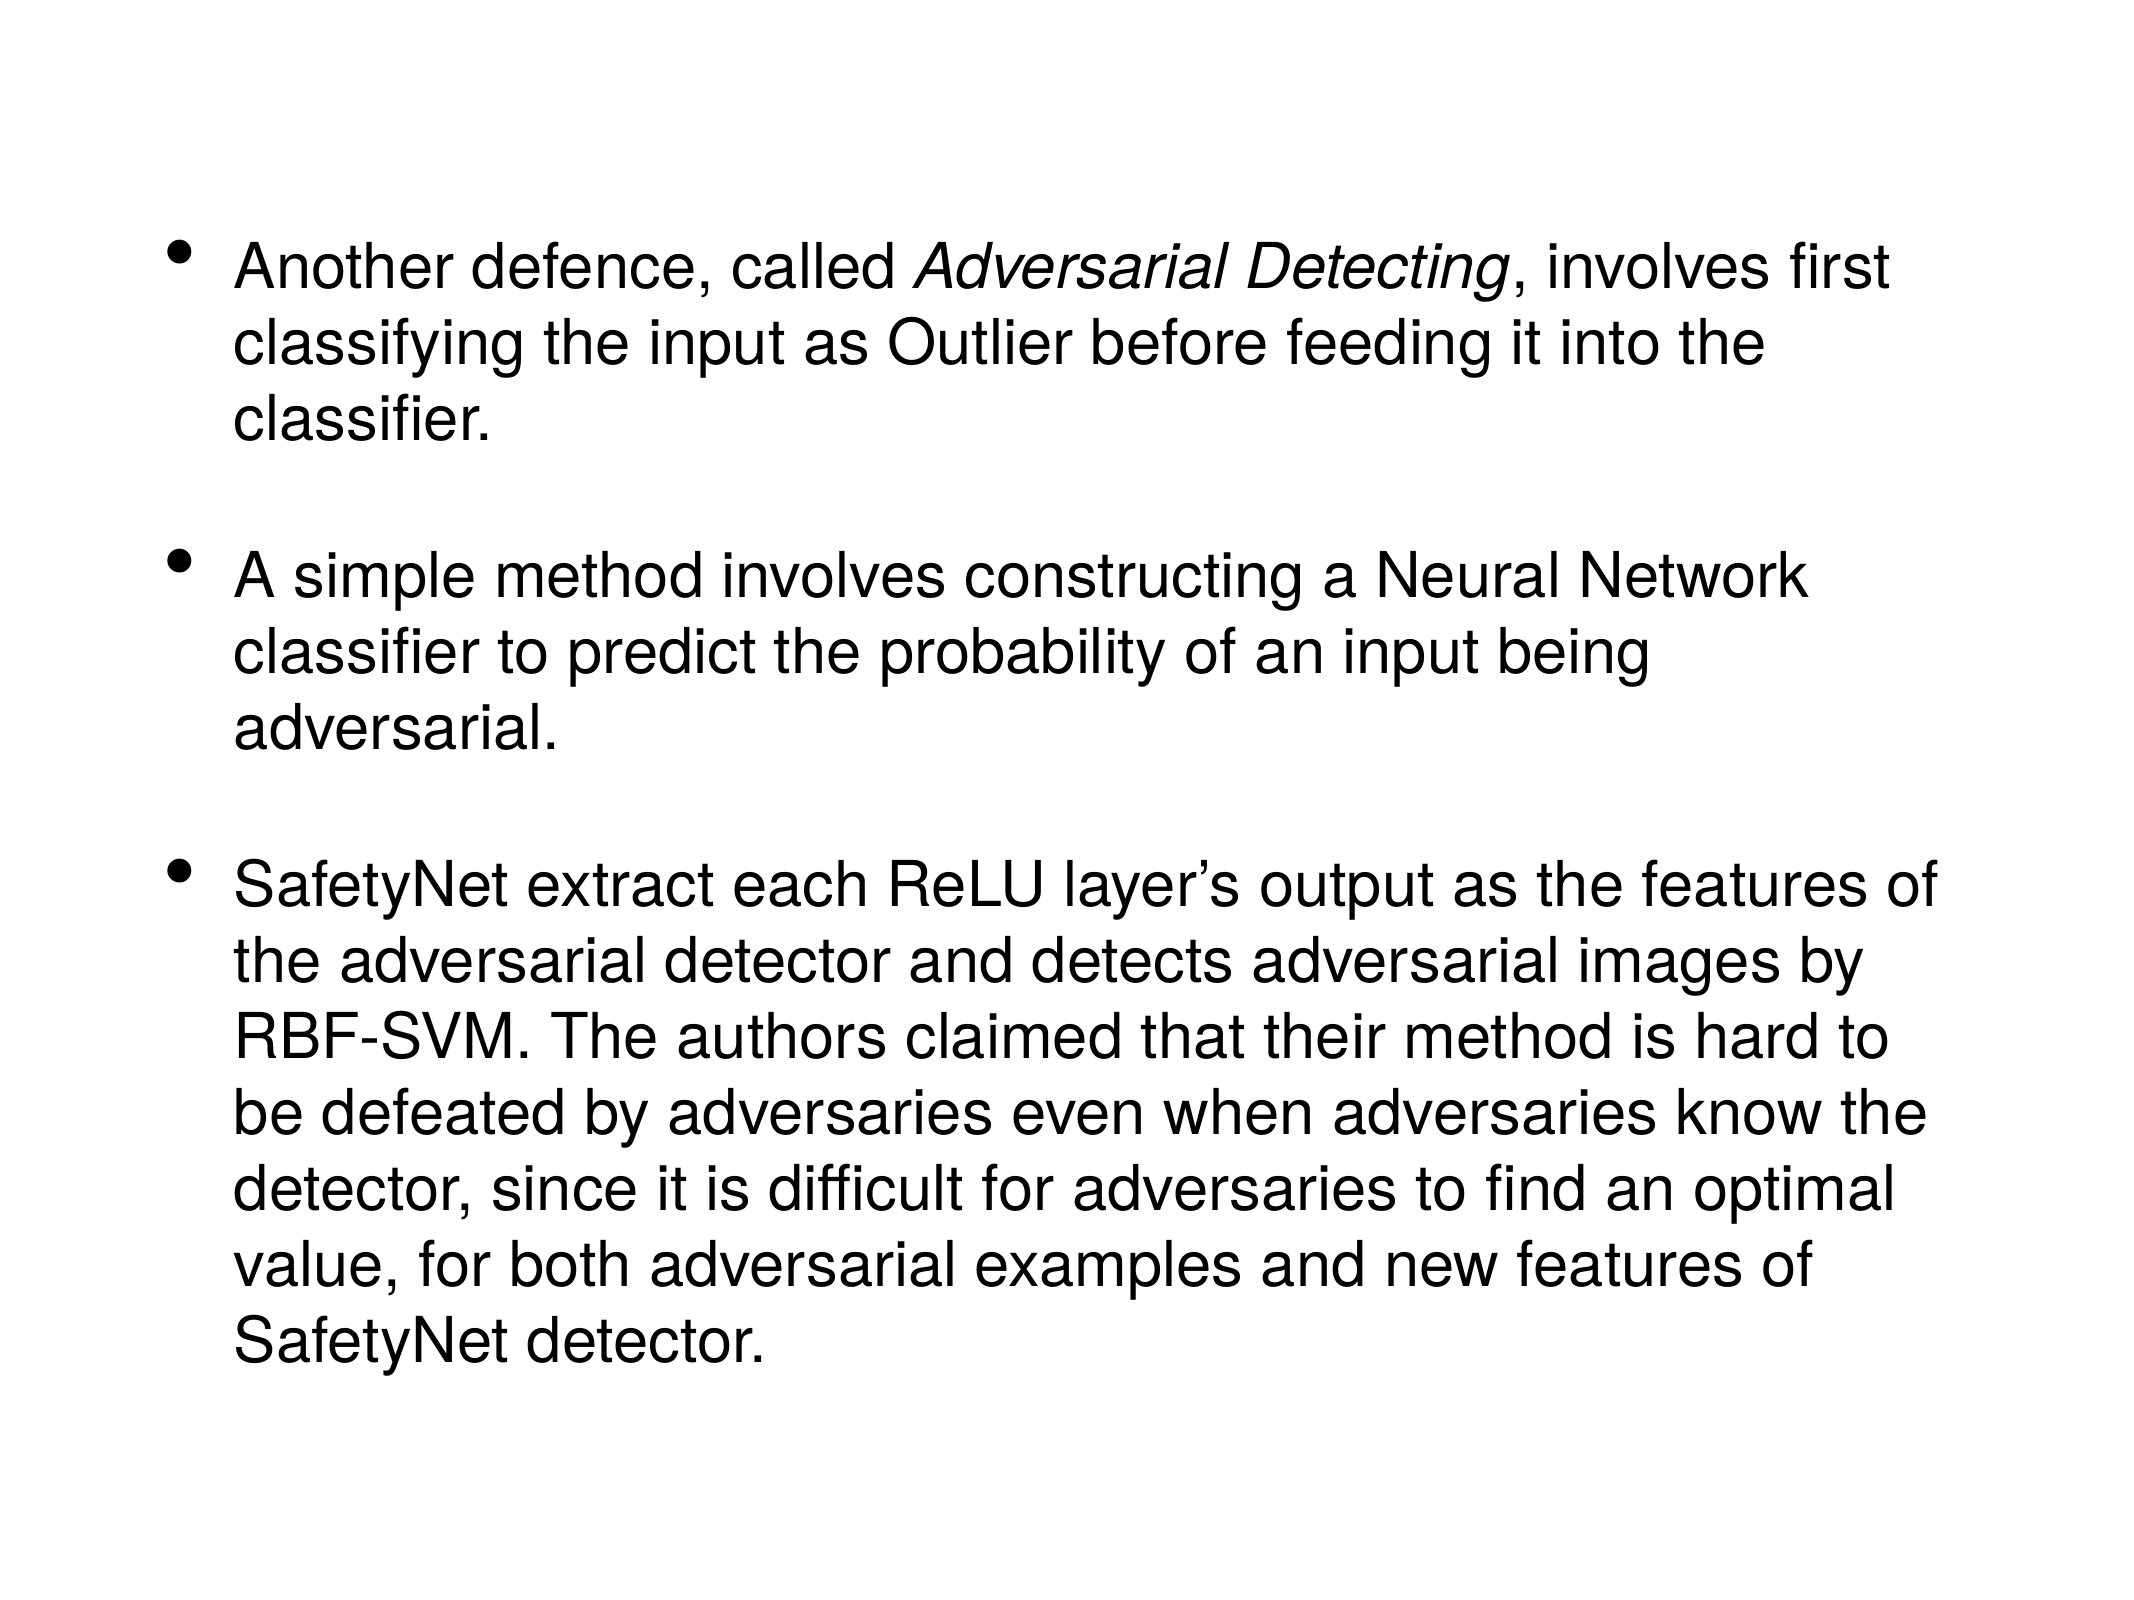

Another defence, called Adversarial Detecting, involves first classifying the input as Outlier before feeding it into the classifier.
A simple method involves constructing a Neural Network classifier to predict the probability of an input being adversarial.
SafetyNet extract each ReLU layer’s output as the features of the adversarial detector and detects adversarial images by RBF-SVM. The authors claimed that their method is hard to be defeated by adversaries even when adversaries know the detector, since it is difficult for adversaries to find an optimal value, for both adversarial examples and new features of SafetyNet detector.